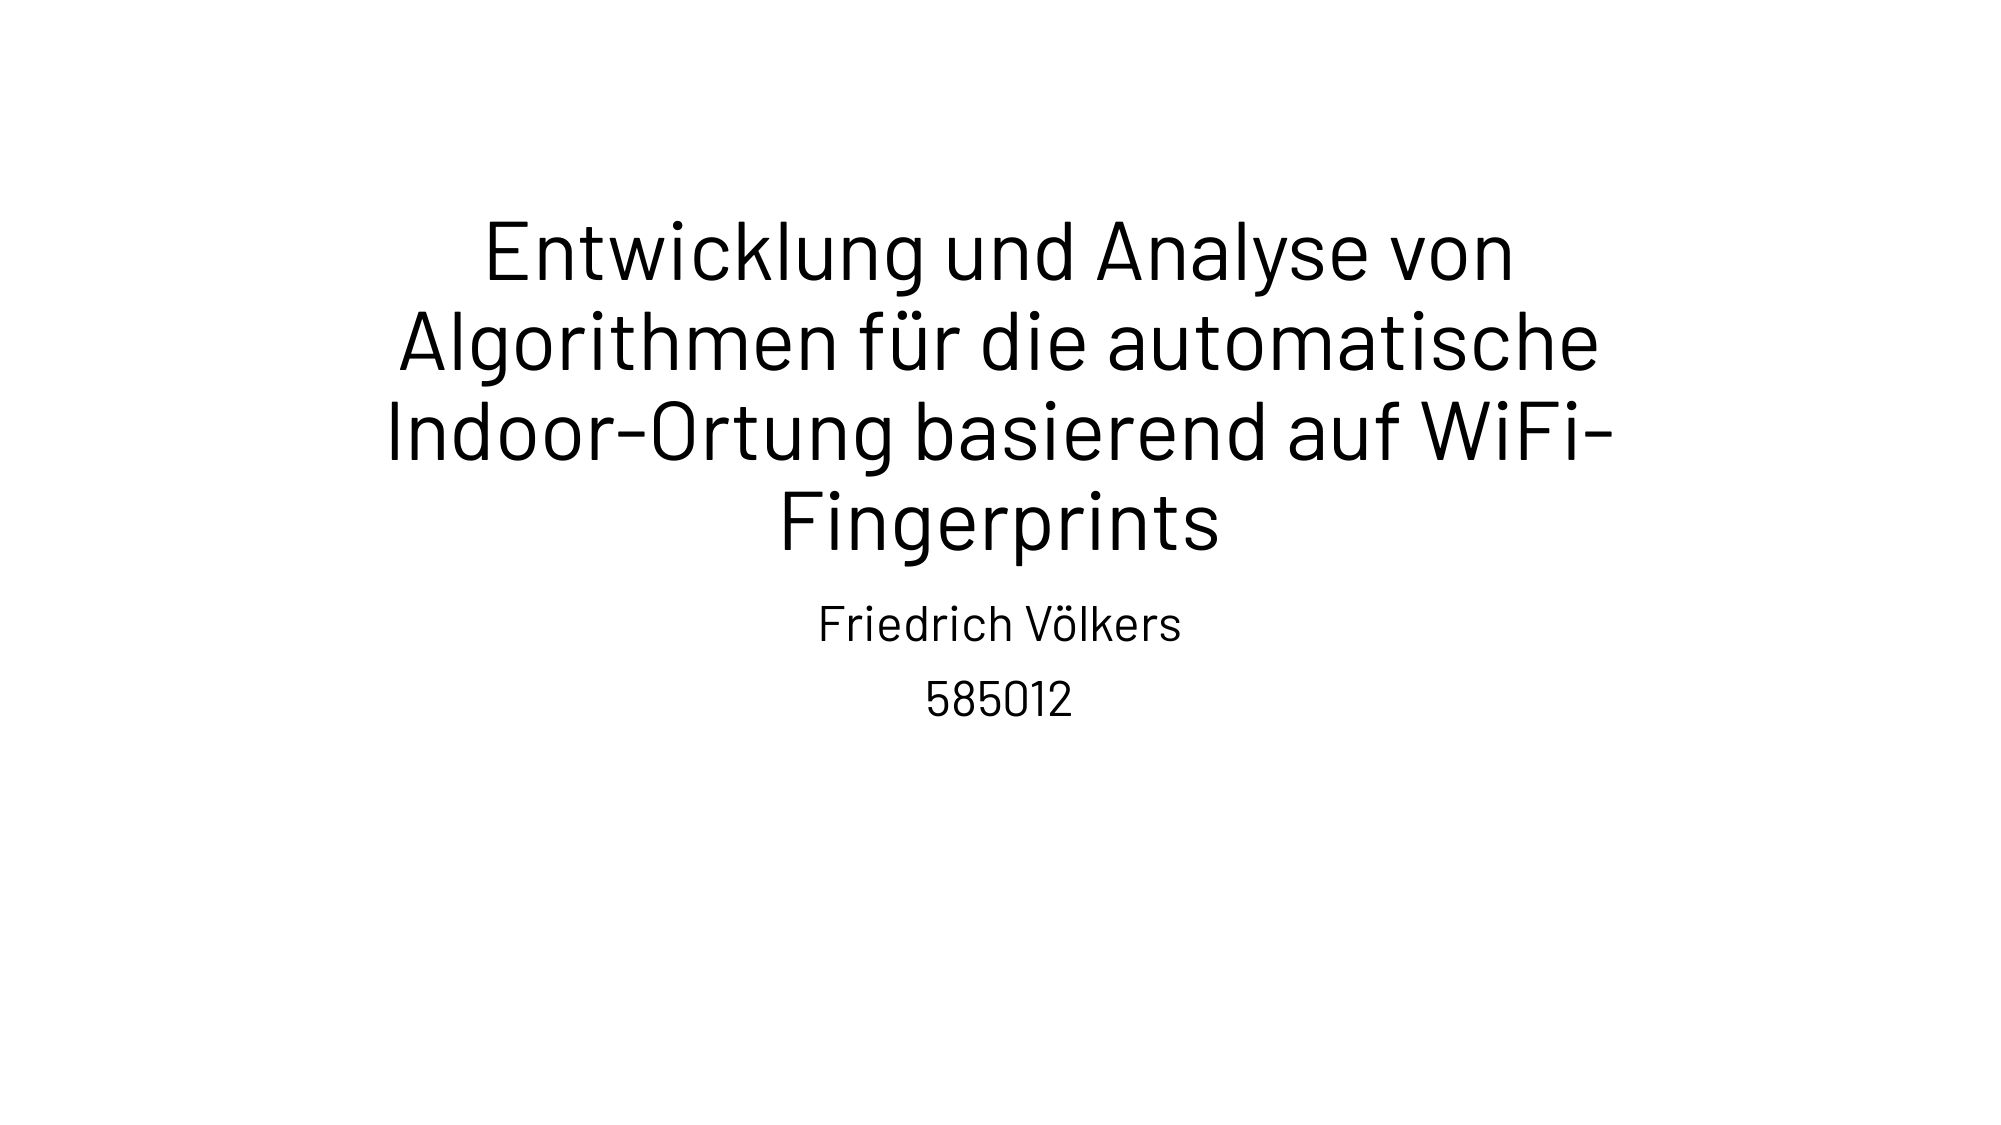

# Entwicklung und Analyse von Algorithmen für die automatische Indoor-Ortung basierend auf WiFi-Fingerprints
Friedrich Völkers
585012